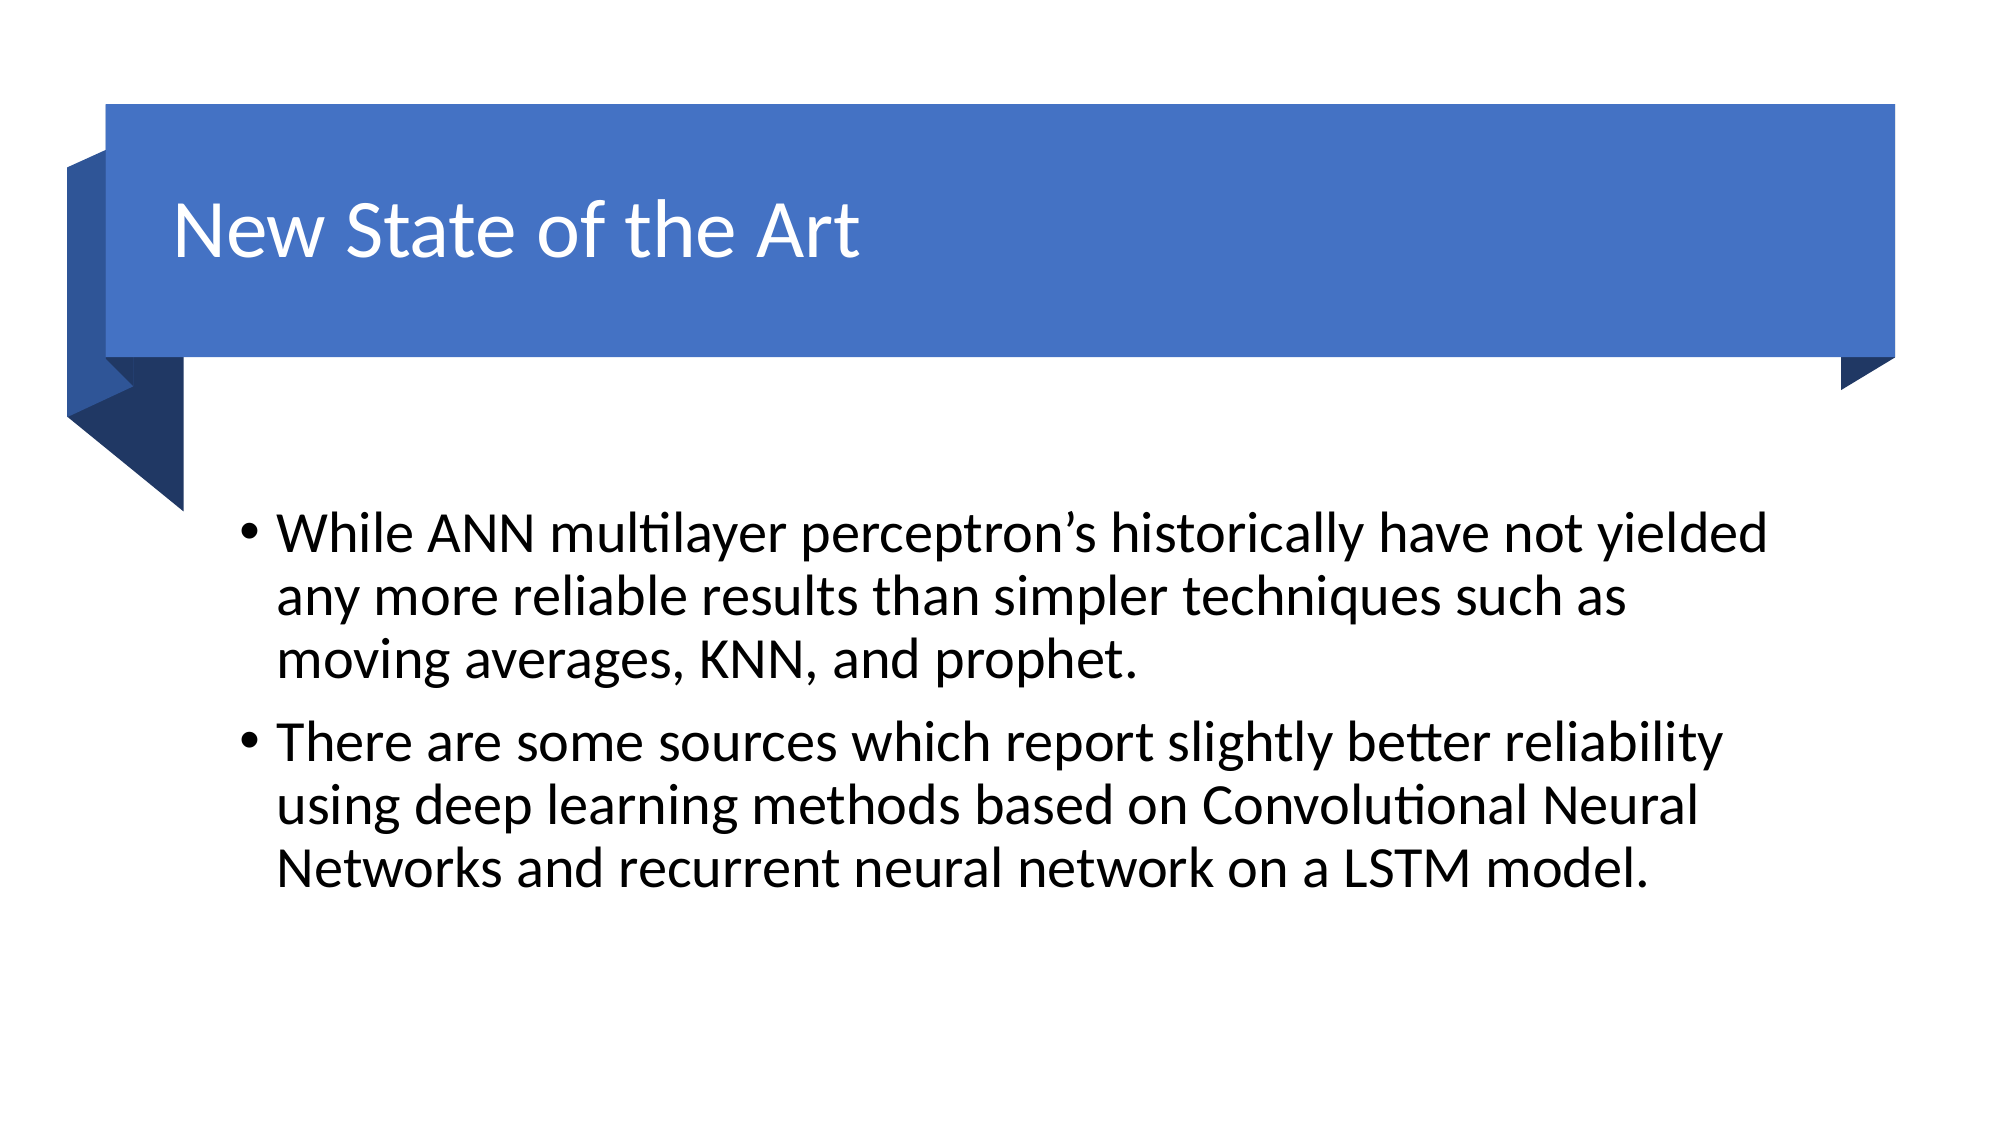

# New State of the Art

While ANN multilayer perceptron’s historically have not yielded any more reliable results than simpler techniques such as moving averages, KNN, and prophet.
There are some sources which report slightly better reliability using deep learning methods based on Convolutional Neural Networks and recurrent neural network on a LSTM model.